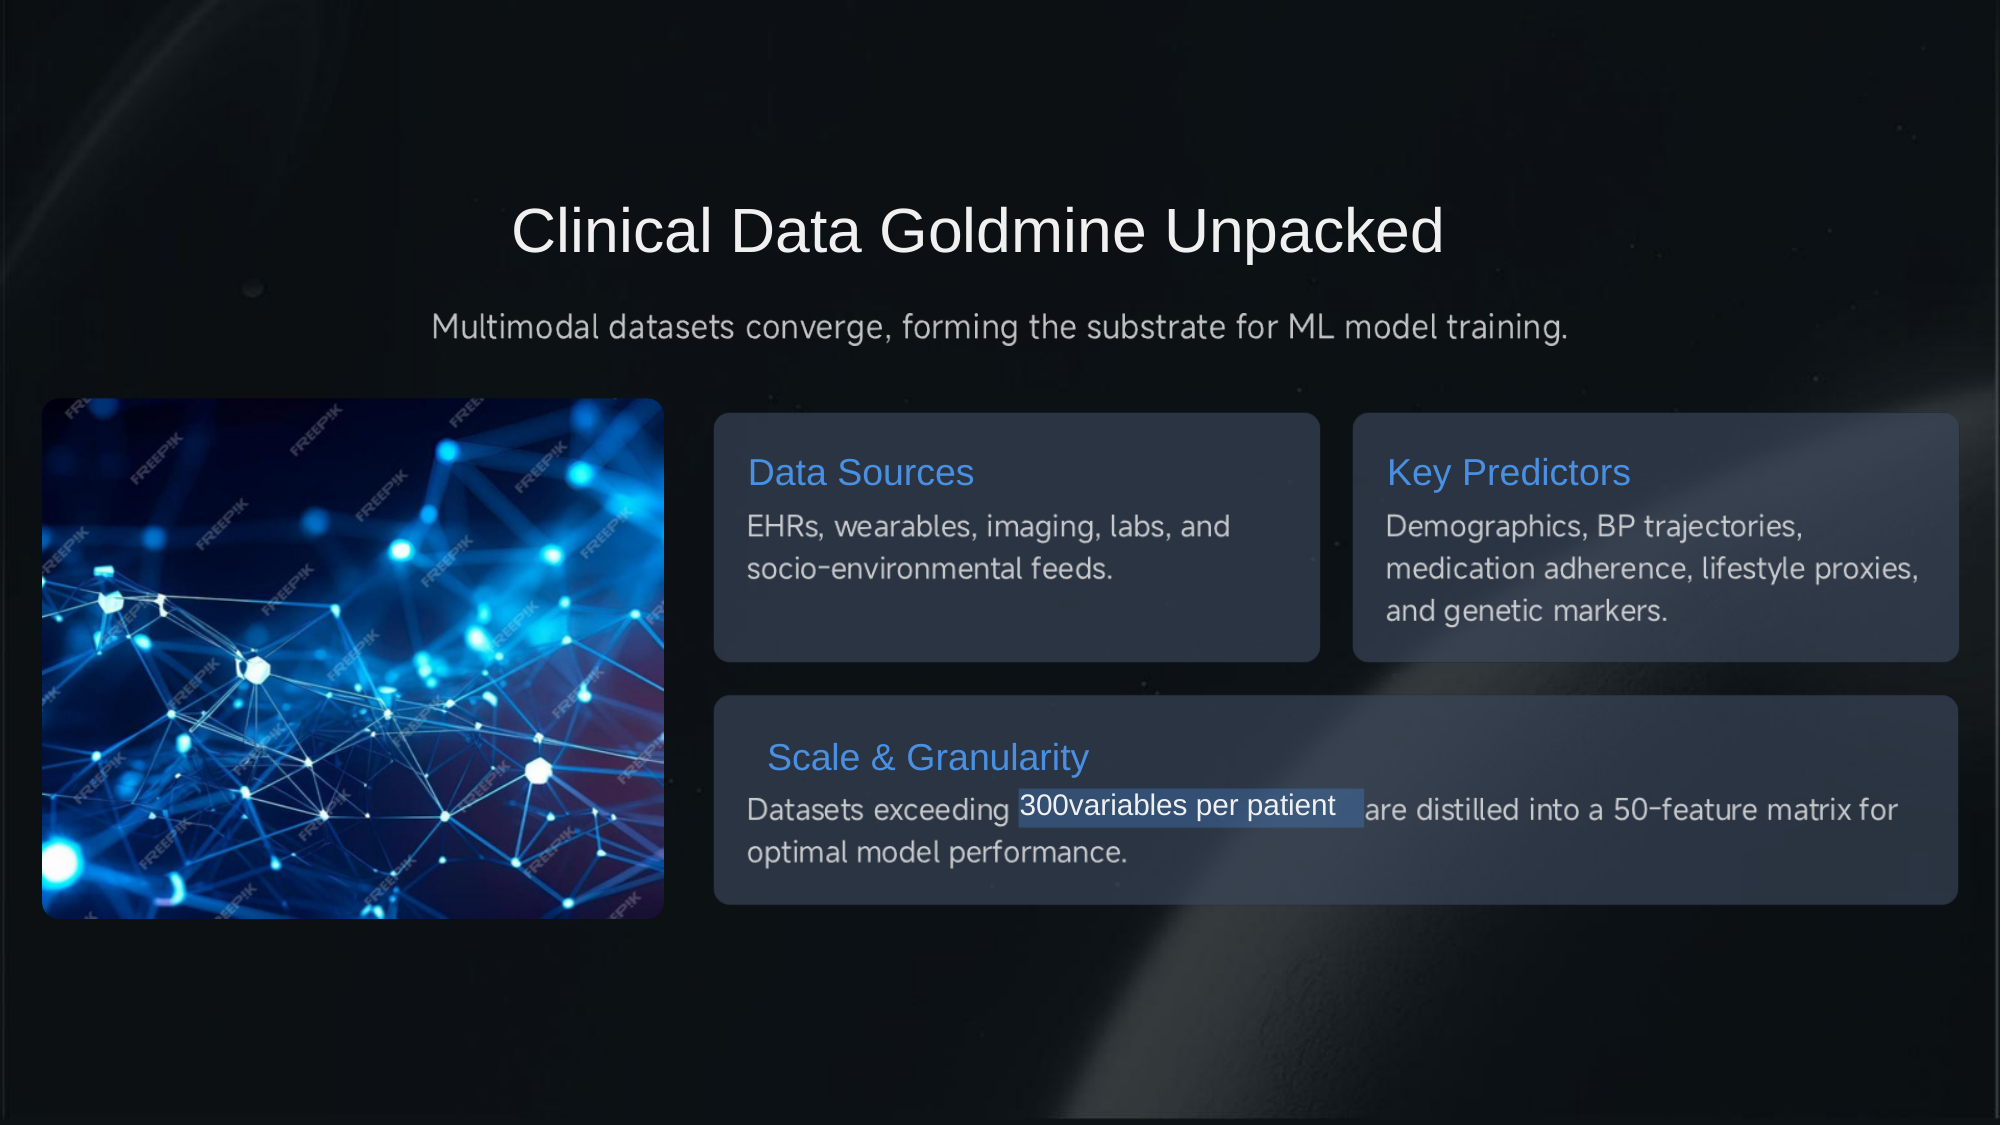

Clinical Data Goldmine Unpacked

Data Sources
Key Predictors

Scale & Granularity

300variables per patient